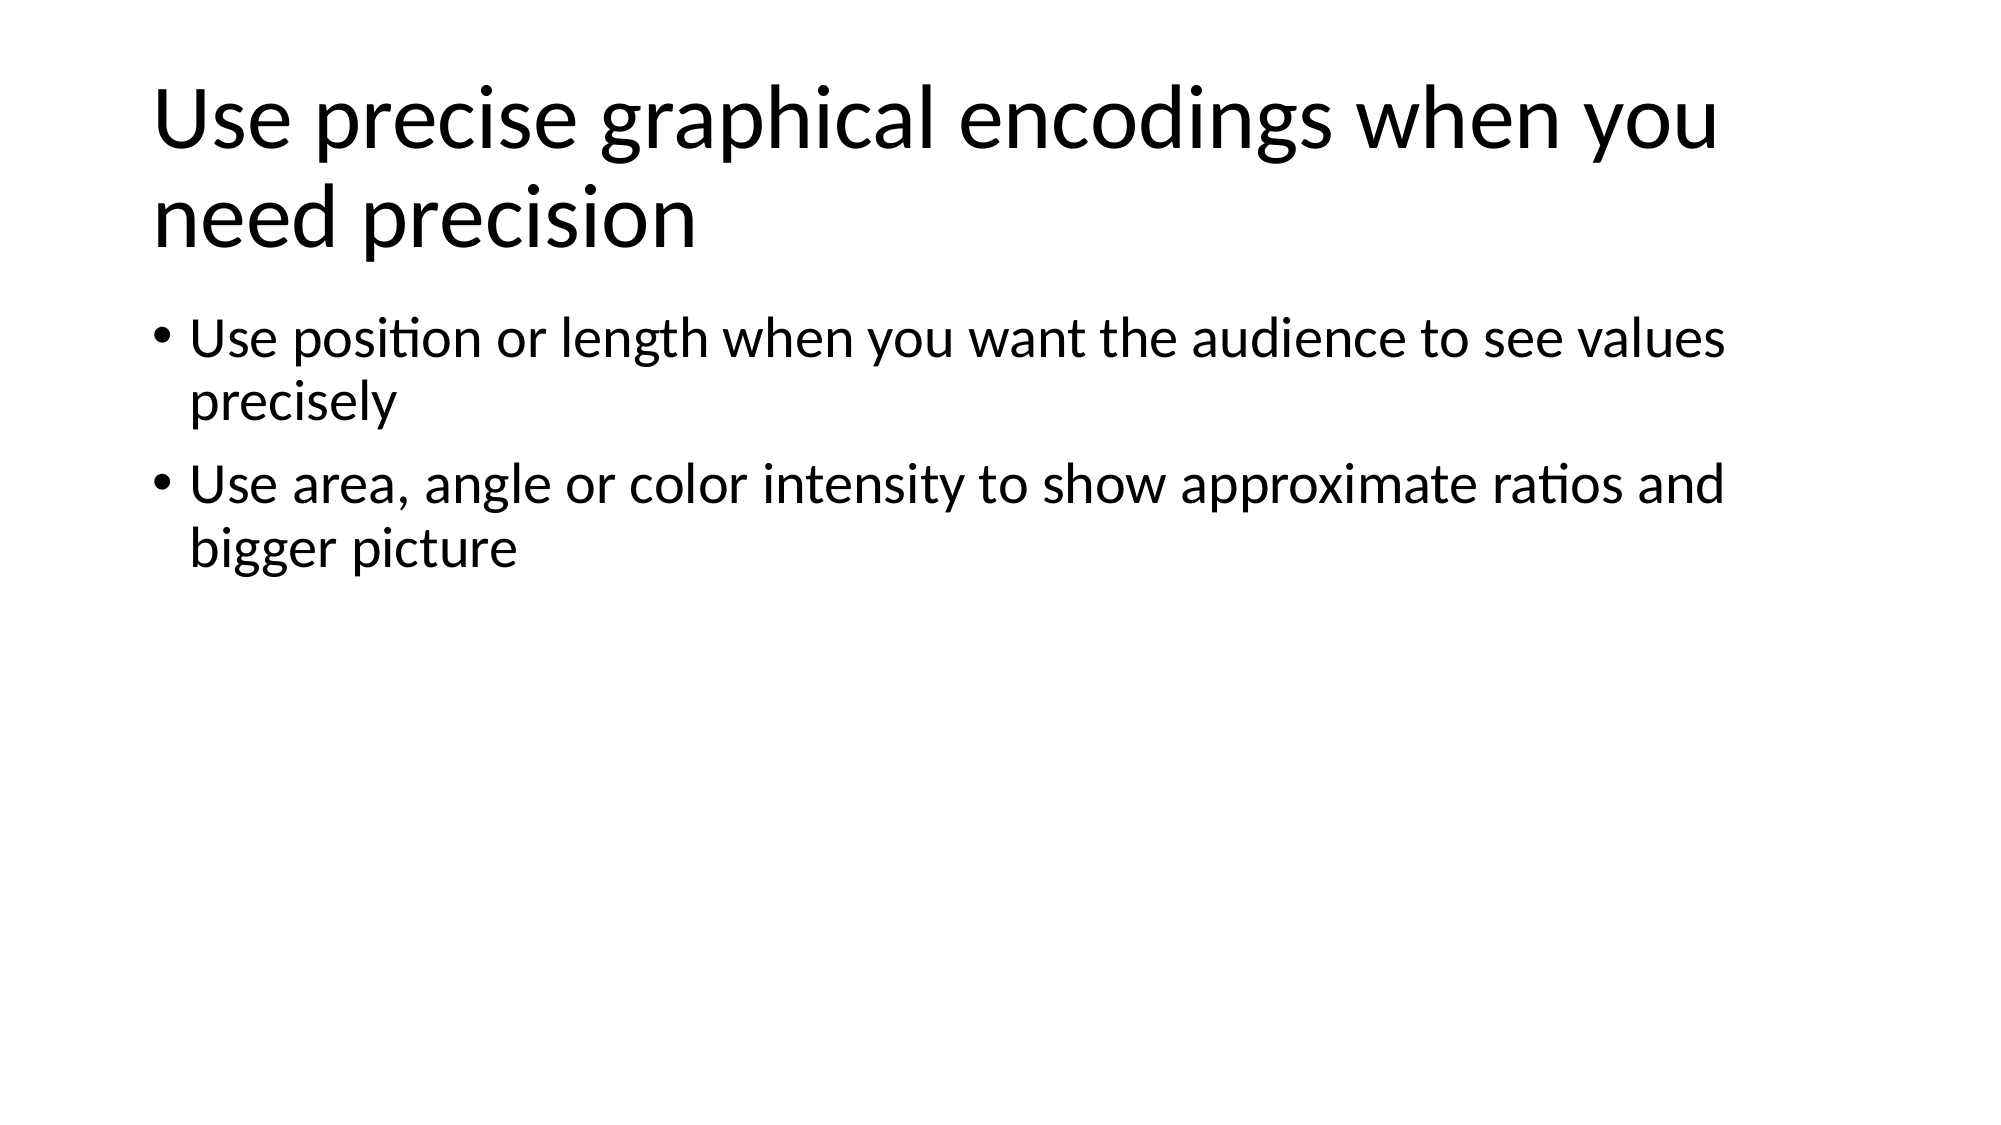

# Use precise graphical encodings when you need precision
Use position or length when you want the audience to see values precisely
Use area, angle or color intensity to show approximate ratios and bigger picture